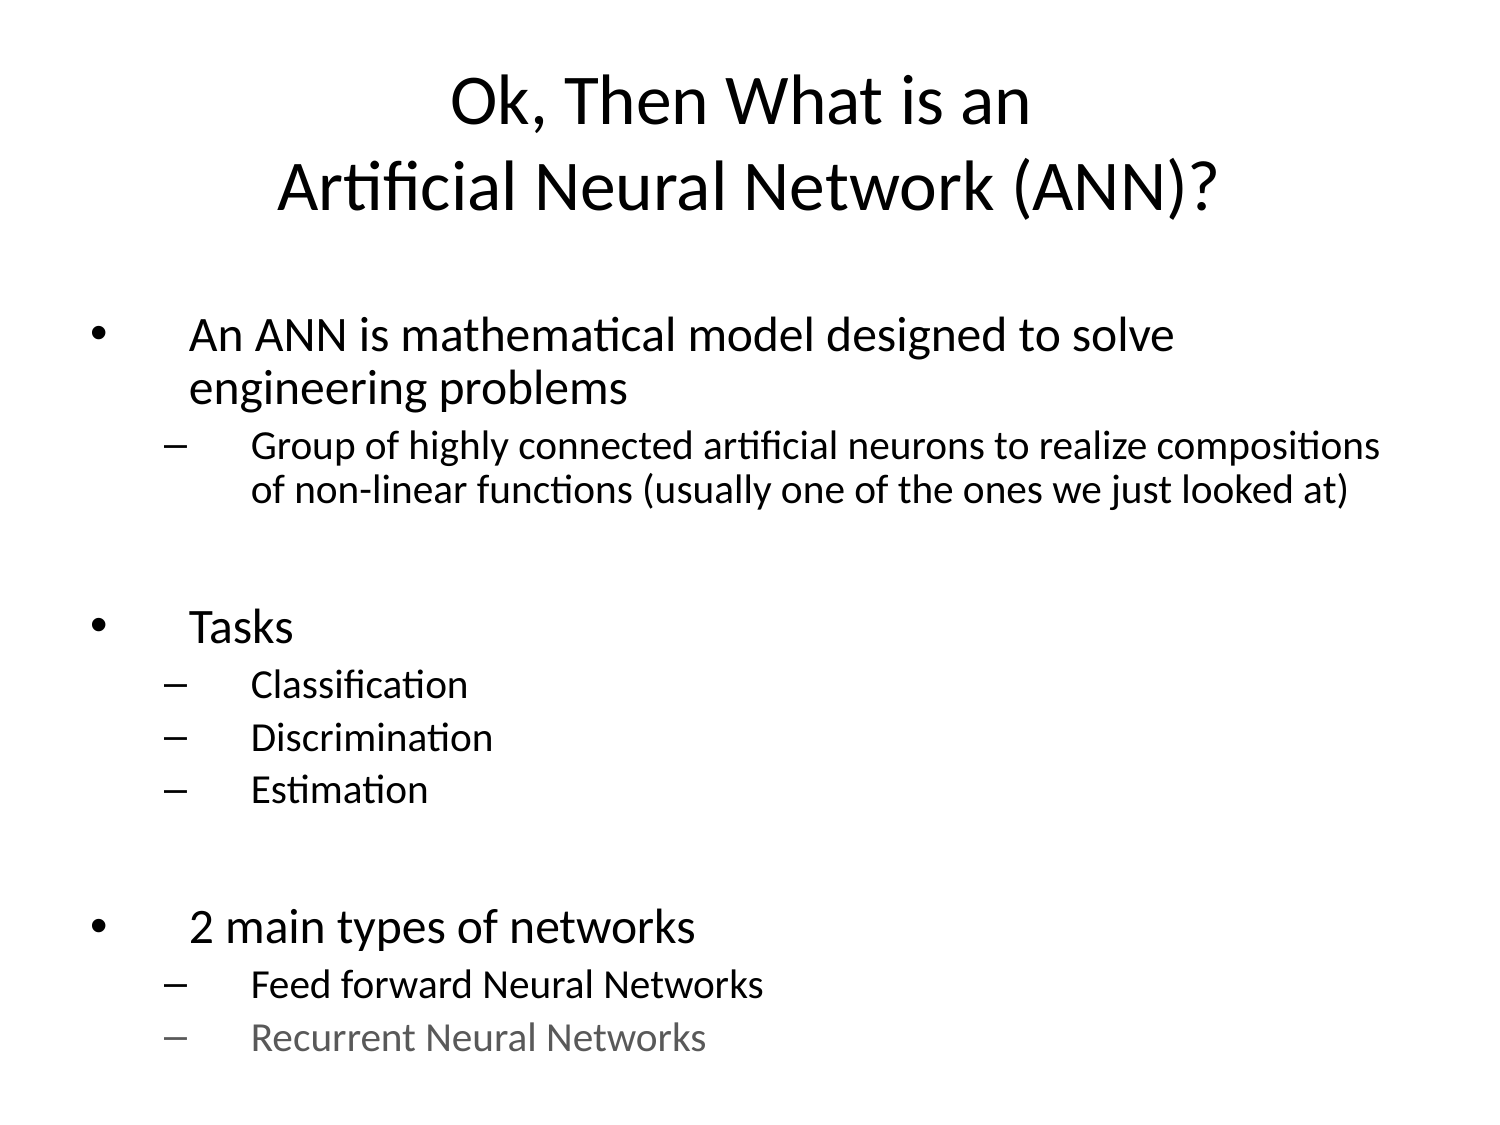

# Ok, Then What is an Artificial Neural Network (ANN)?
An ANN is mathematical model designed to solve engineering problems
Group of highly connected artificial neurons to realize compositions of non-linear functions (usually one of the ones we just looked at)

Tasks
Classification
Discrimination
Estimation

2 main types of networks
Feed forward Neural Networks
Recurrent Neural Networks